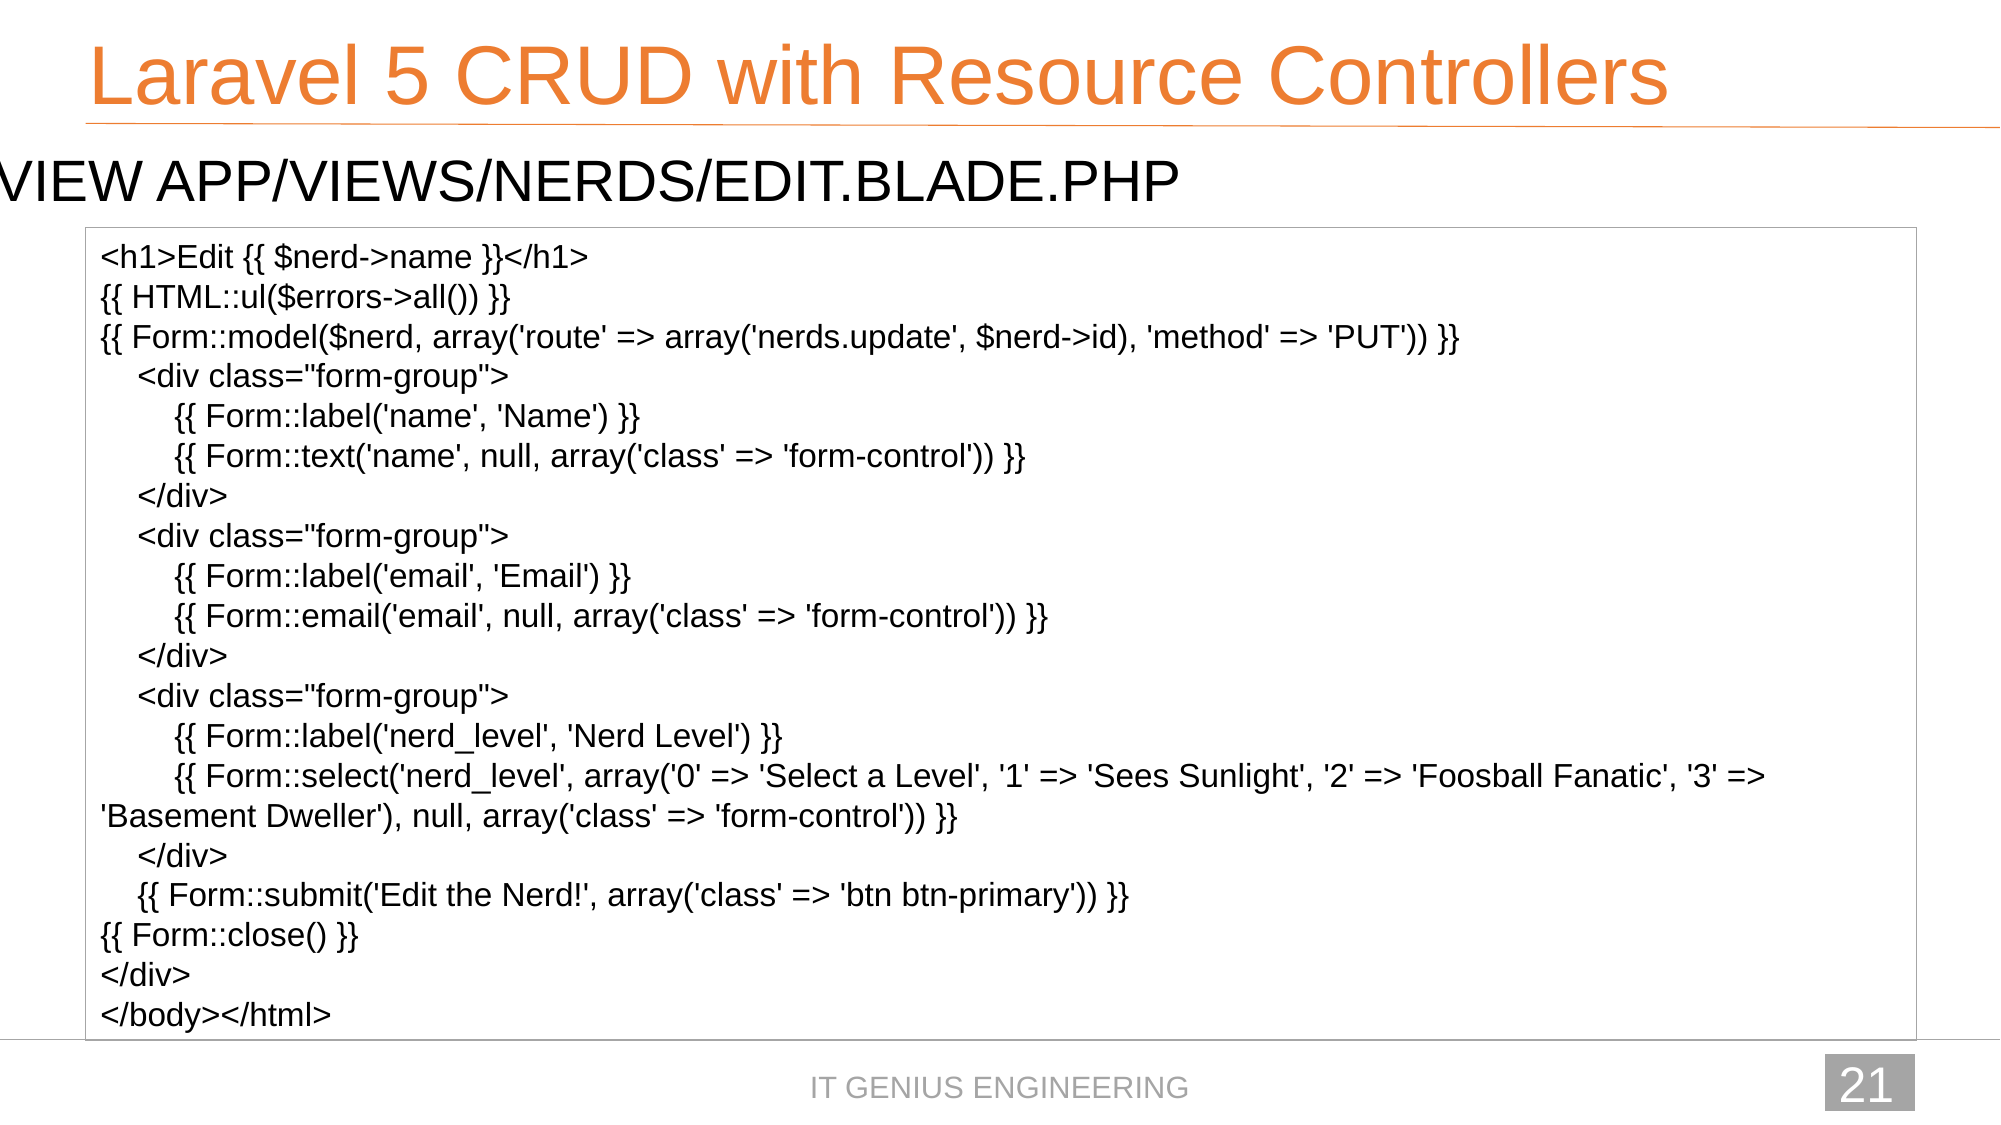

Laravel 5 CRUD with Resource Controllers
THE VIEW APP/VIEWS/NERDS/EDIT.BLADE.PHP
<h1>Edit {{ $nerd->name }}</h1>
{{ HTML::ul($errors->all()) }}
{{ Form::model($nerd, array('route' => array('nerds.update', $nerd->id), 'method' => 'PUT')) }}
    <div class="form-group">
        {{ Form::label('name', 'Name') }}
        {{ Form::text('name', null, array('class' => 'form-control')) }}
    </div>
    <div class="form-group">
        {{ Form::label('email', 'Email') }}
        {{ Form::email('email', null, array('class' => 'form-control')) }}
    </div>
    <div class="form-group">
        {{ Form::label('nerd_level', 'Nerd Level') }}
        {{ Form::select('nerd_level', array('0' => 'Select a Level', '1' => 'Sees Sunlight', '2' => 'Foosball Fanatic', '3' => 'Basement Dweller'), null, array('class' => 'form-control')) }}
    </div>
    {{ Form::submit('Edit the Nerd!', array('class' => 'btn btn-primary')) }}
{{ Form::close() }}
</div>
</body></html>
214
IT GENIUS ENGINEERING